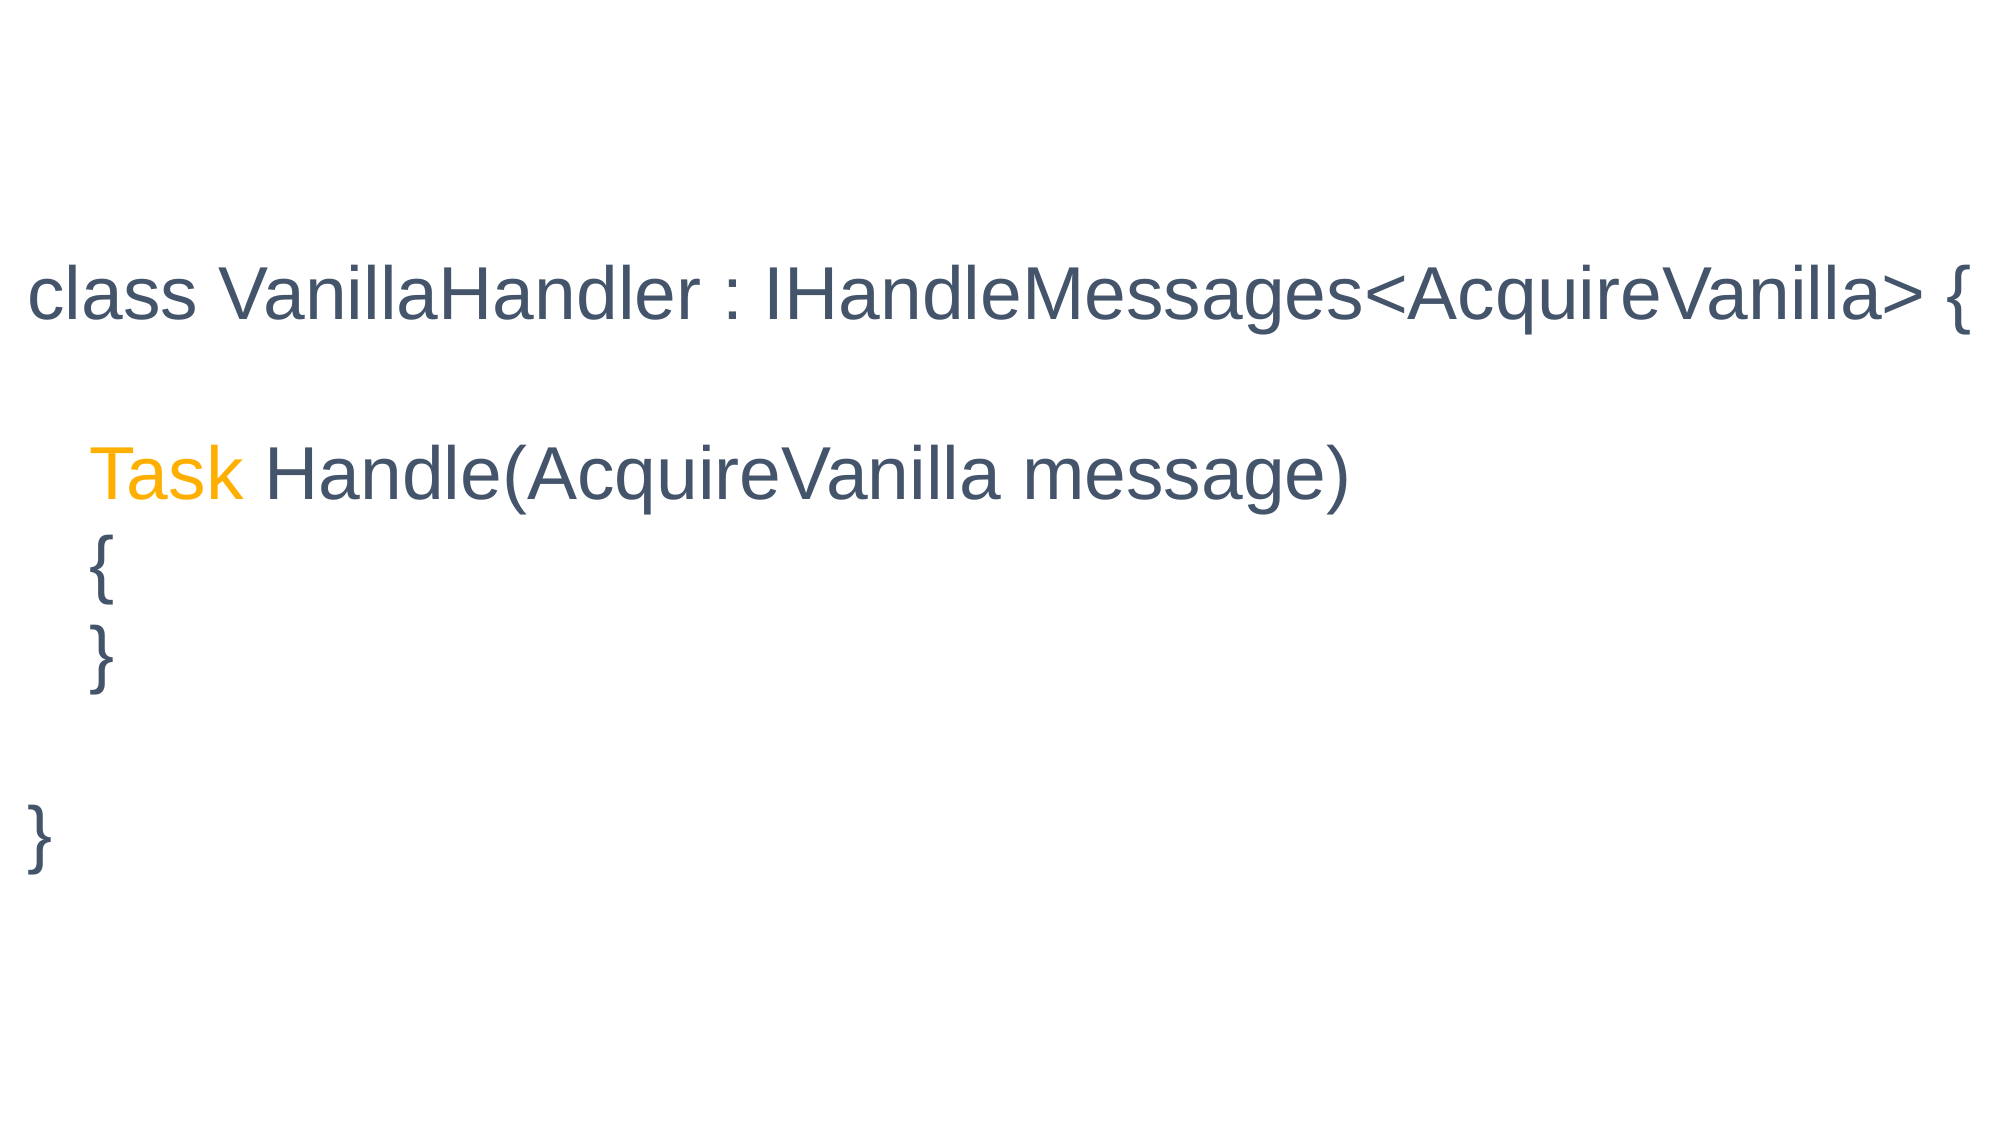

class VanillaHandler : IHandleMessages<AcquireVanilla> {

   Task Handle(AcquireVanilla message)
   {
   }

}